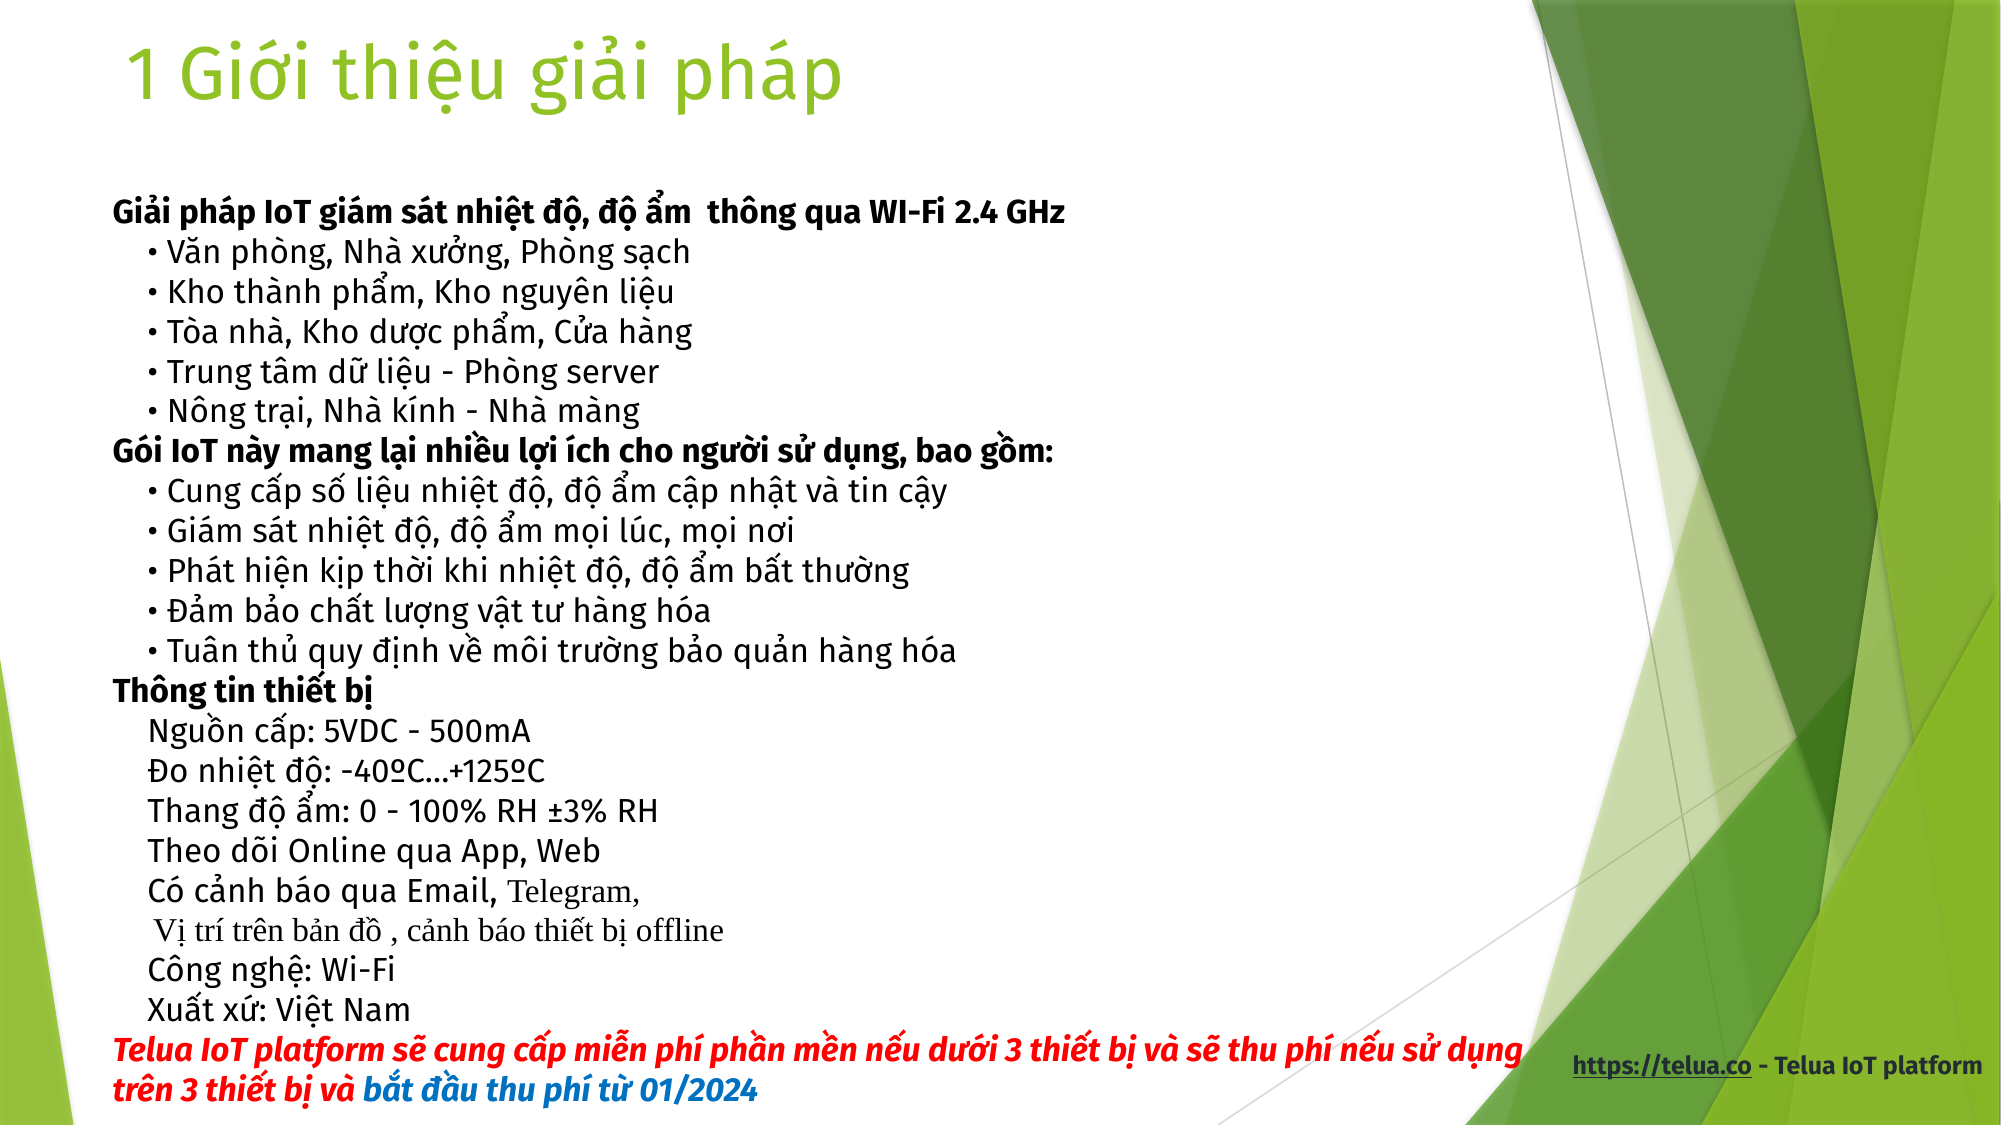

1 Giới thiệu giải pháp
# Giải pháp IoT giám sát nhiệt độ, độ ẩm  thông qua WI-Fi 2.4 GHz • Văn phòng, Nhà xưởng, Phòng sạch • Kho thành phẩm, Kho nguyên liệu • Tòa nhà, Kho dược phẩm, Cửa hàng • Trung tâm dữ liệu - Phòng server • Nông trại, Nhà kính - Nhà màng Gói IoT này mang lại nhiều lợi ích cho người sử dụng, bao gồm: • Cung cấp số liệu nhiệt độ, độ ẩm cập nhật và tin cậy • Giám sát nhiệt độ, độ ẩm mọi lúc, mọi nơi • Phát hiện kịp thời khi nhiệt độ, độ ẩm bất thường • Đảm bảo chất lượng vật tư hàng hóa • Tuân thủ quy định về môi trường bảo quản hàng hóa Thông tin thiết bị Nguồn cấp: 5VDC - 500mA Đo nhiệt độ: -40ºC…+125ºC Thang độ ẩm: 0 - 100% RH ±3% RH Theo dõi Online qua App, Web Có cảnh báo qua Email, Telegram, Vị trí trên bản đồ , cảnh báo thiết bị offline Công nghệ: Wi-Fi Xuất xứ: Việt Nam Telua IoT platform sẽ cung cấp miễn phí phần mền nếu dưới 3 thiết bị và sẽ thu phí nếu sử dụng trên 3 thiết bị và bắt đầu thu phí từ 01/2024
https://telua.co - Telua IoT platform